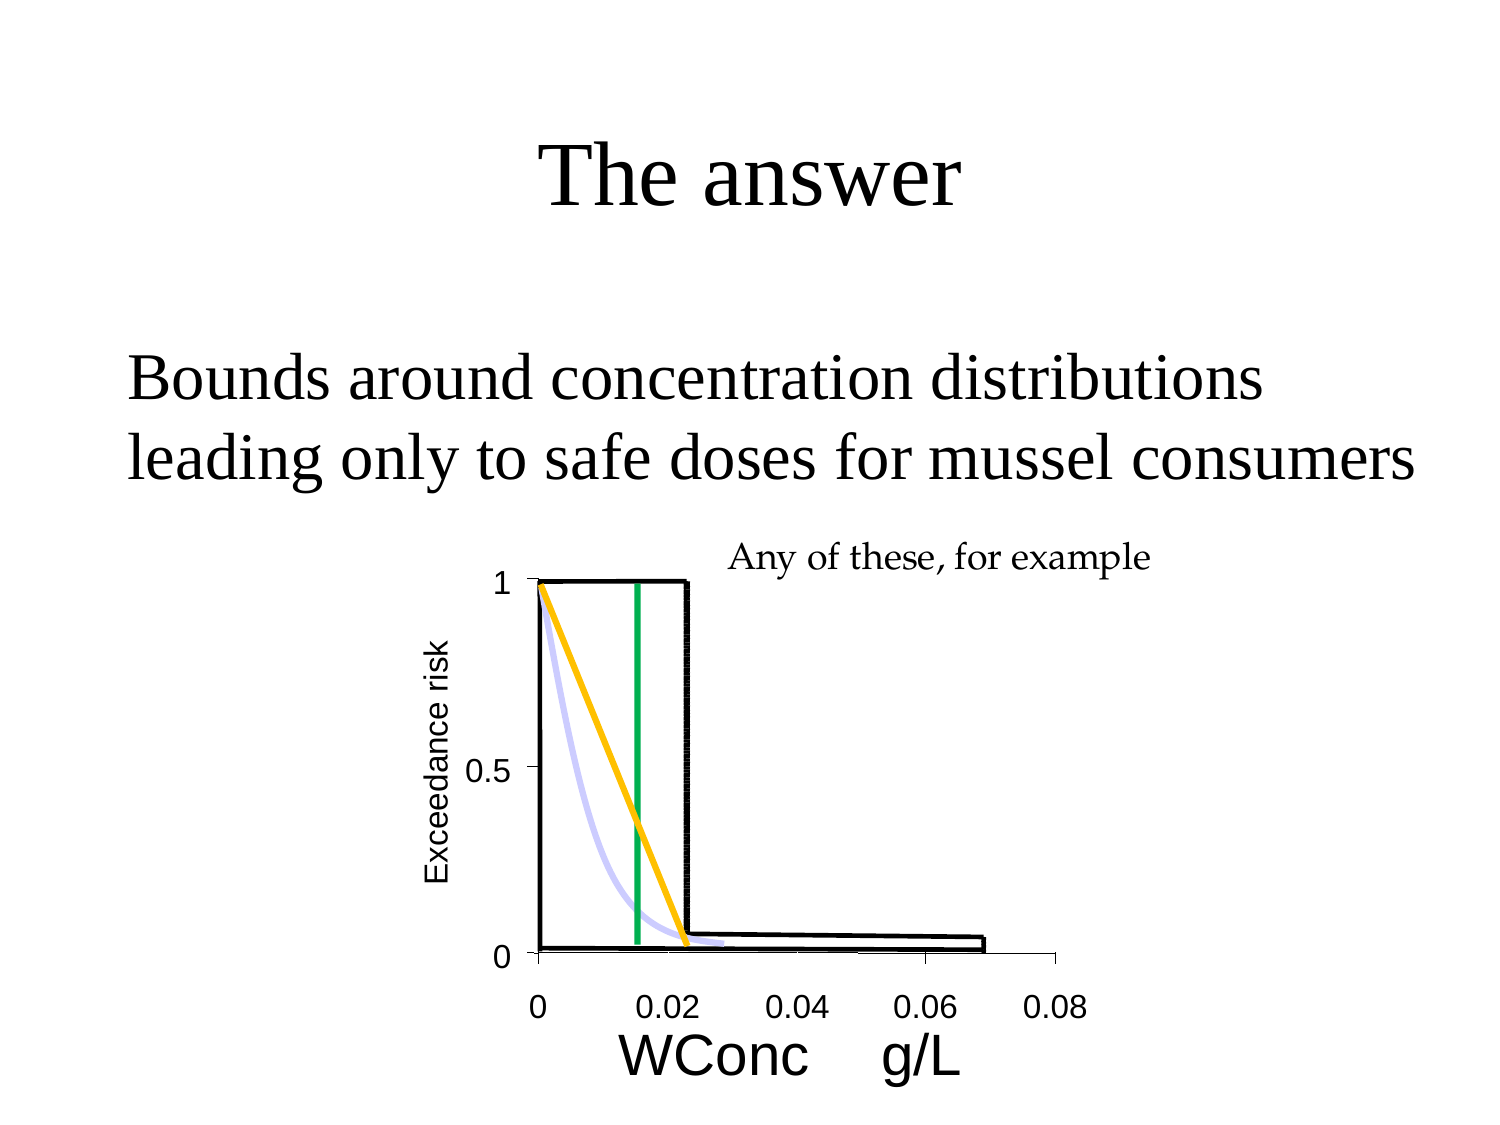

# The answer
Bounds around concentration distributions leading only to safe doses for mussel consumers
Any of these, for example

1

Exceedance risk

0.5

0

0
0.02
0.04
0.06
0.08
WConc
g/L